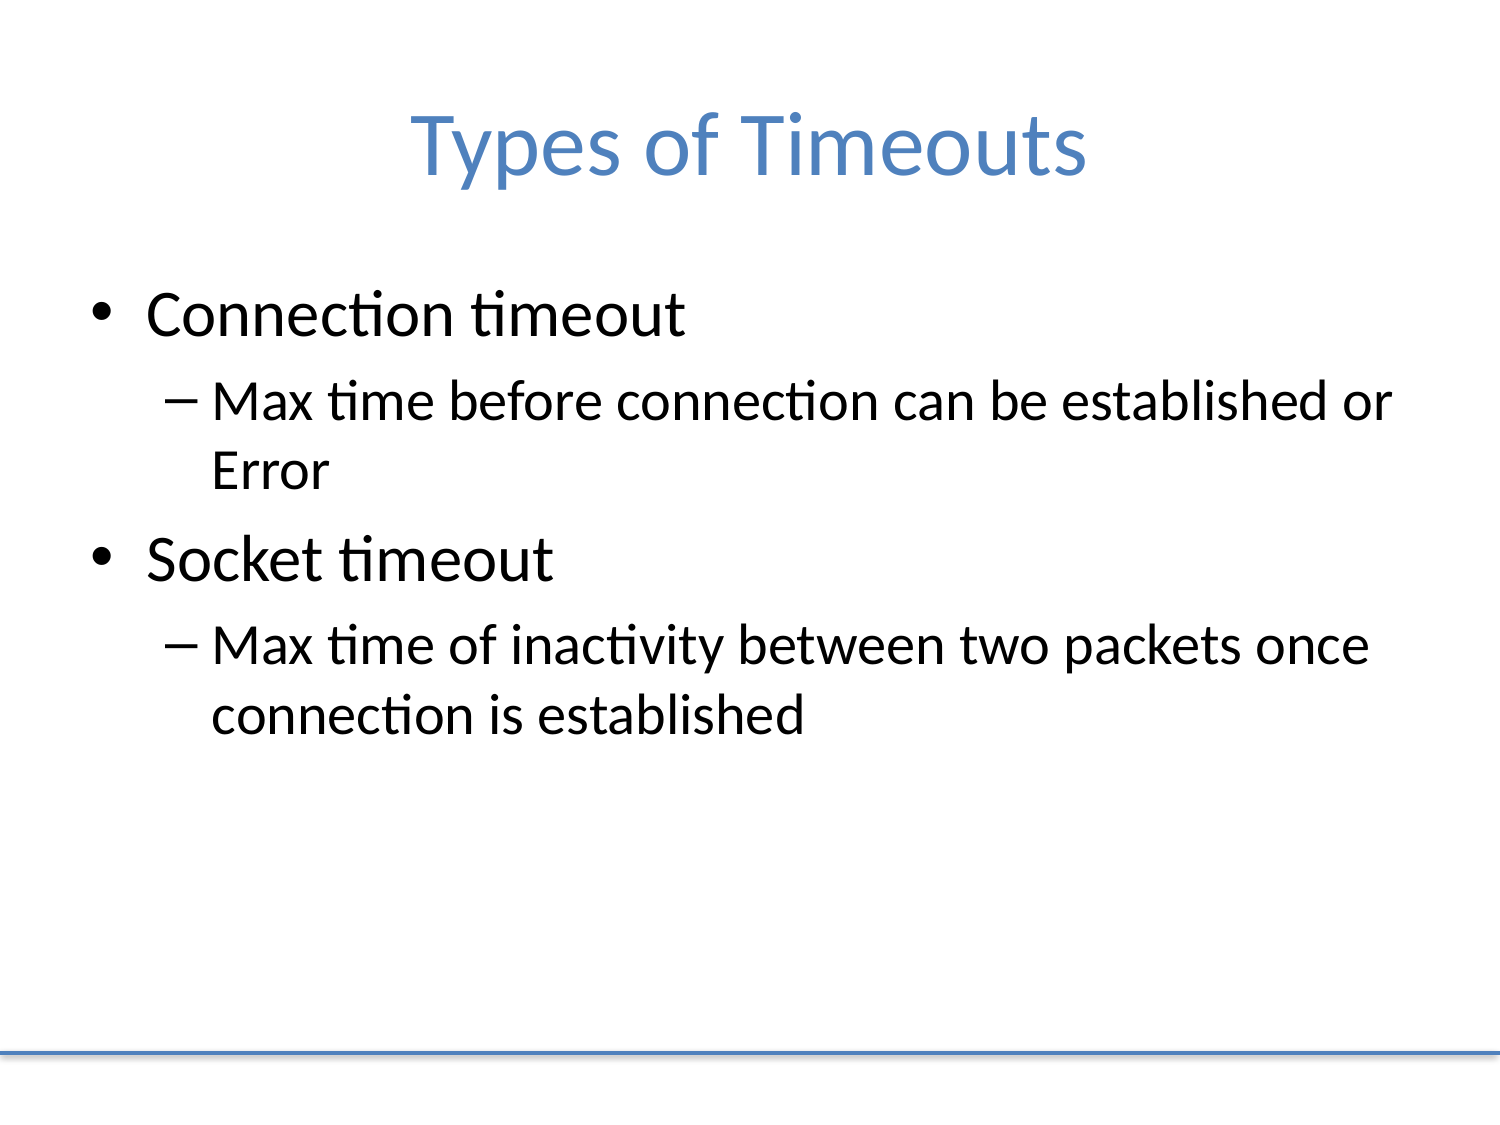

# Types of Timeouts
Connection timeout
Max time before connection can be established or Error
Socket timeout
Max time of inactivity between two packets once connection is established